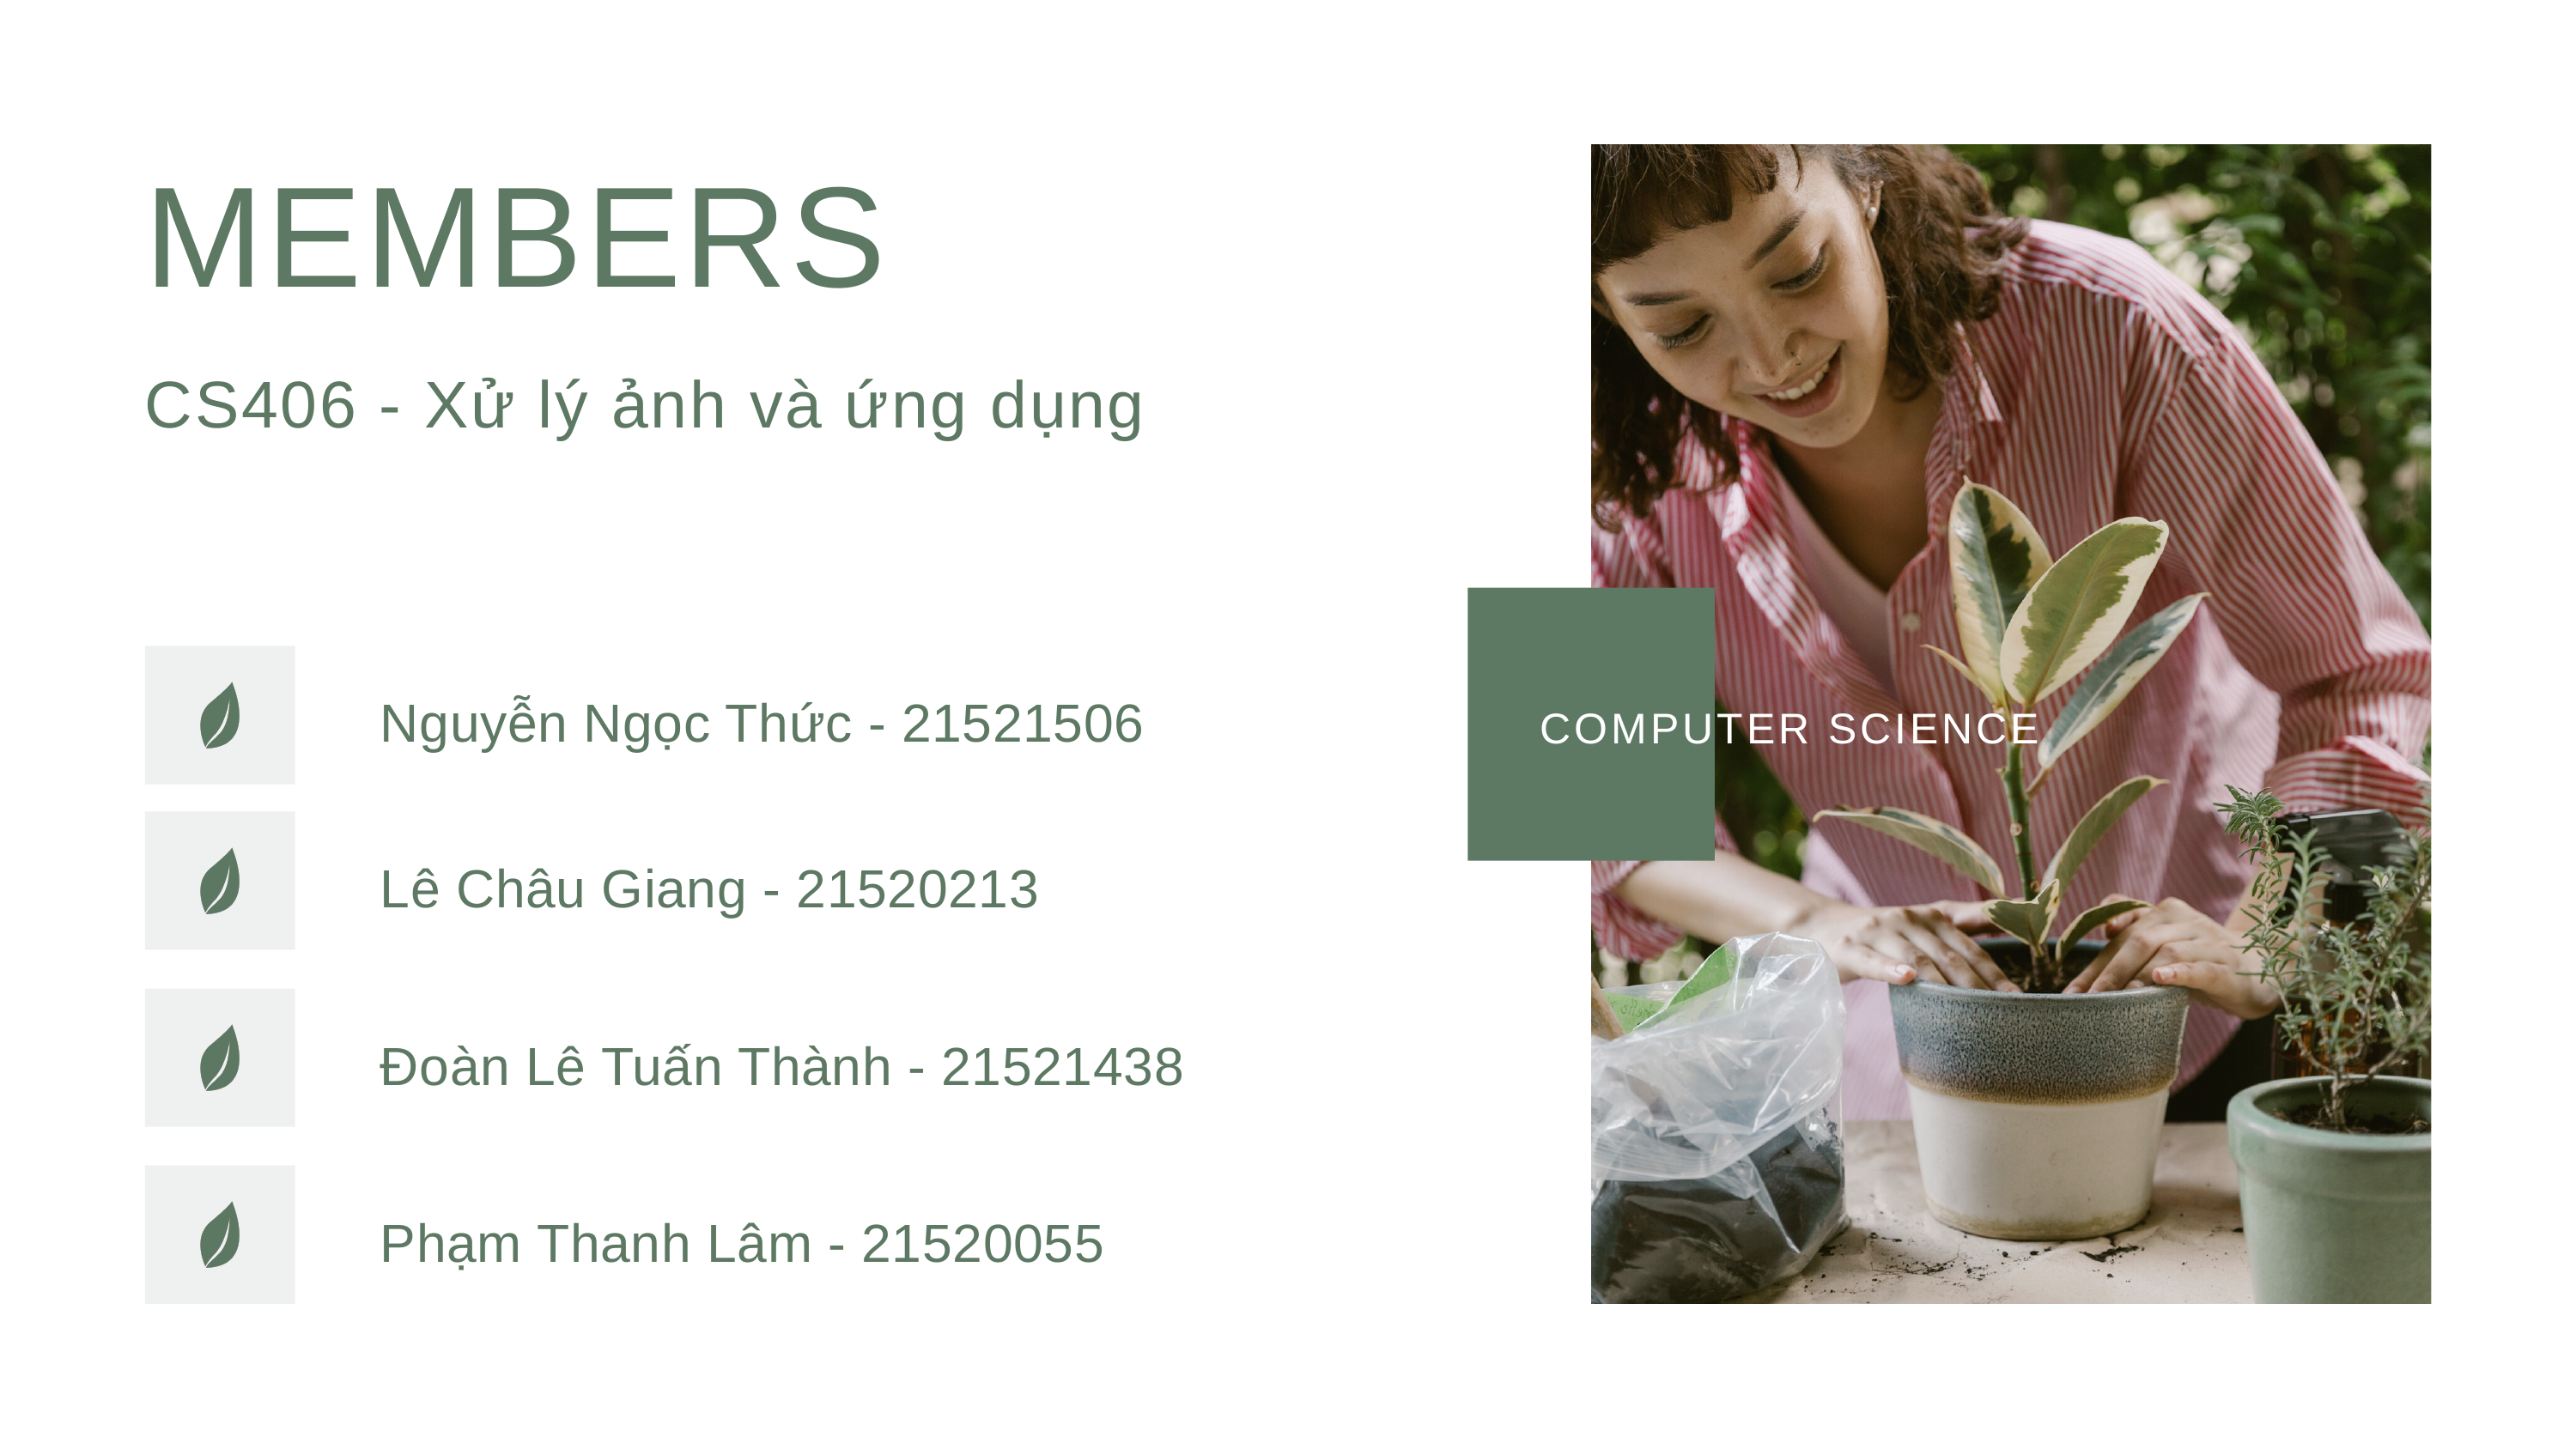

MEMBERS
CS406 - Xử lý ảnh và ứng dụng

Nguyễn Ngọc Thức - 21521506
COMPUTER SCIENCE

Lê Châu Giang - 21520213

Đoàn Lê Tuấn Thành - 21521438

Phạm Thanh Lâm - 21520055